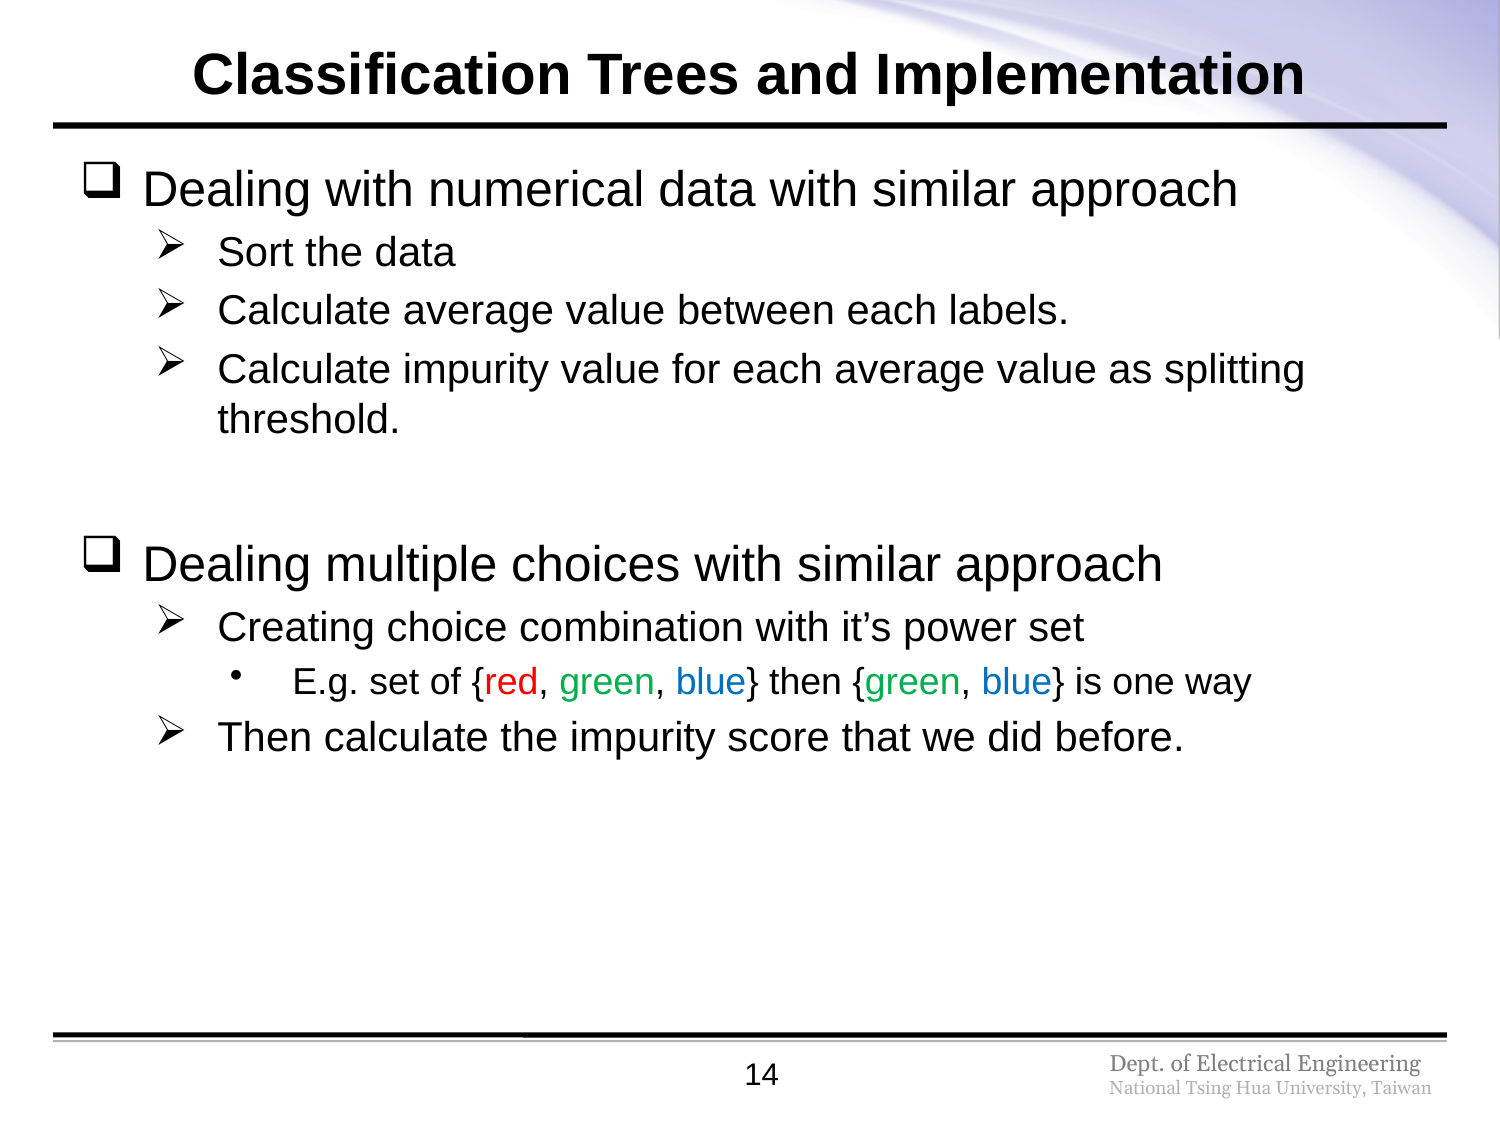

# Classification Trees and Implementation
Dealing with numerical data with similar approach
Sort the data
Calculate average value between each labels.
Calculate impurity value for each average value as splitting threshold.

Dealing multiple choices with similar approach
Creating choice combination with it’s power set
E.g. set of {red, green, blue} then {green, blue} is one way
Then calculate the impurity score that we did before.
14